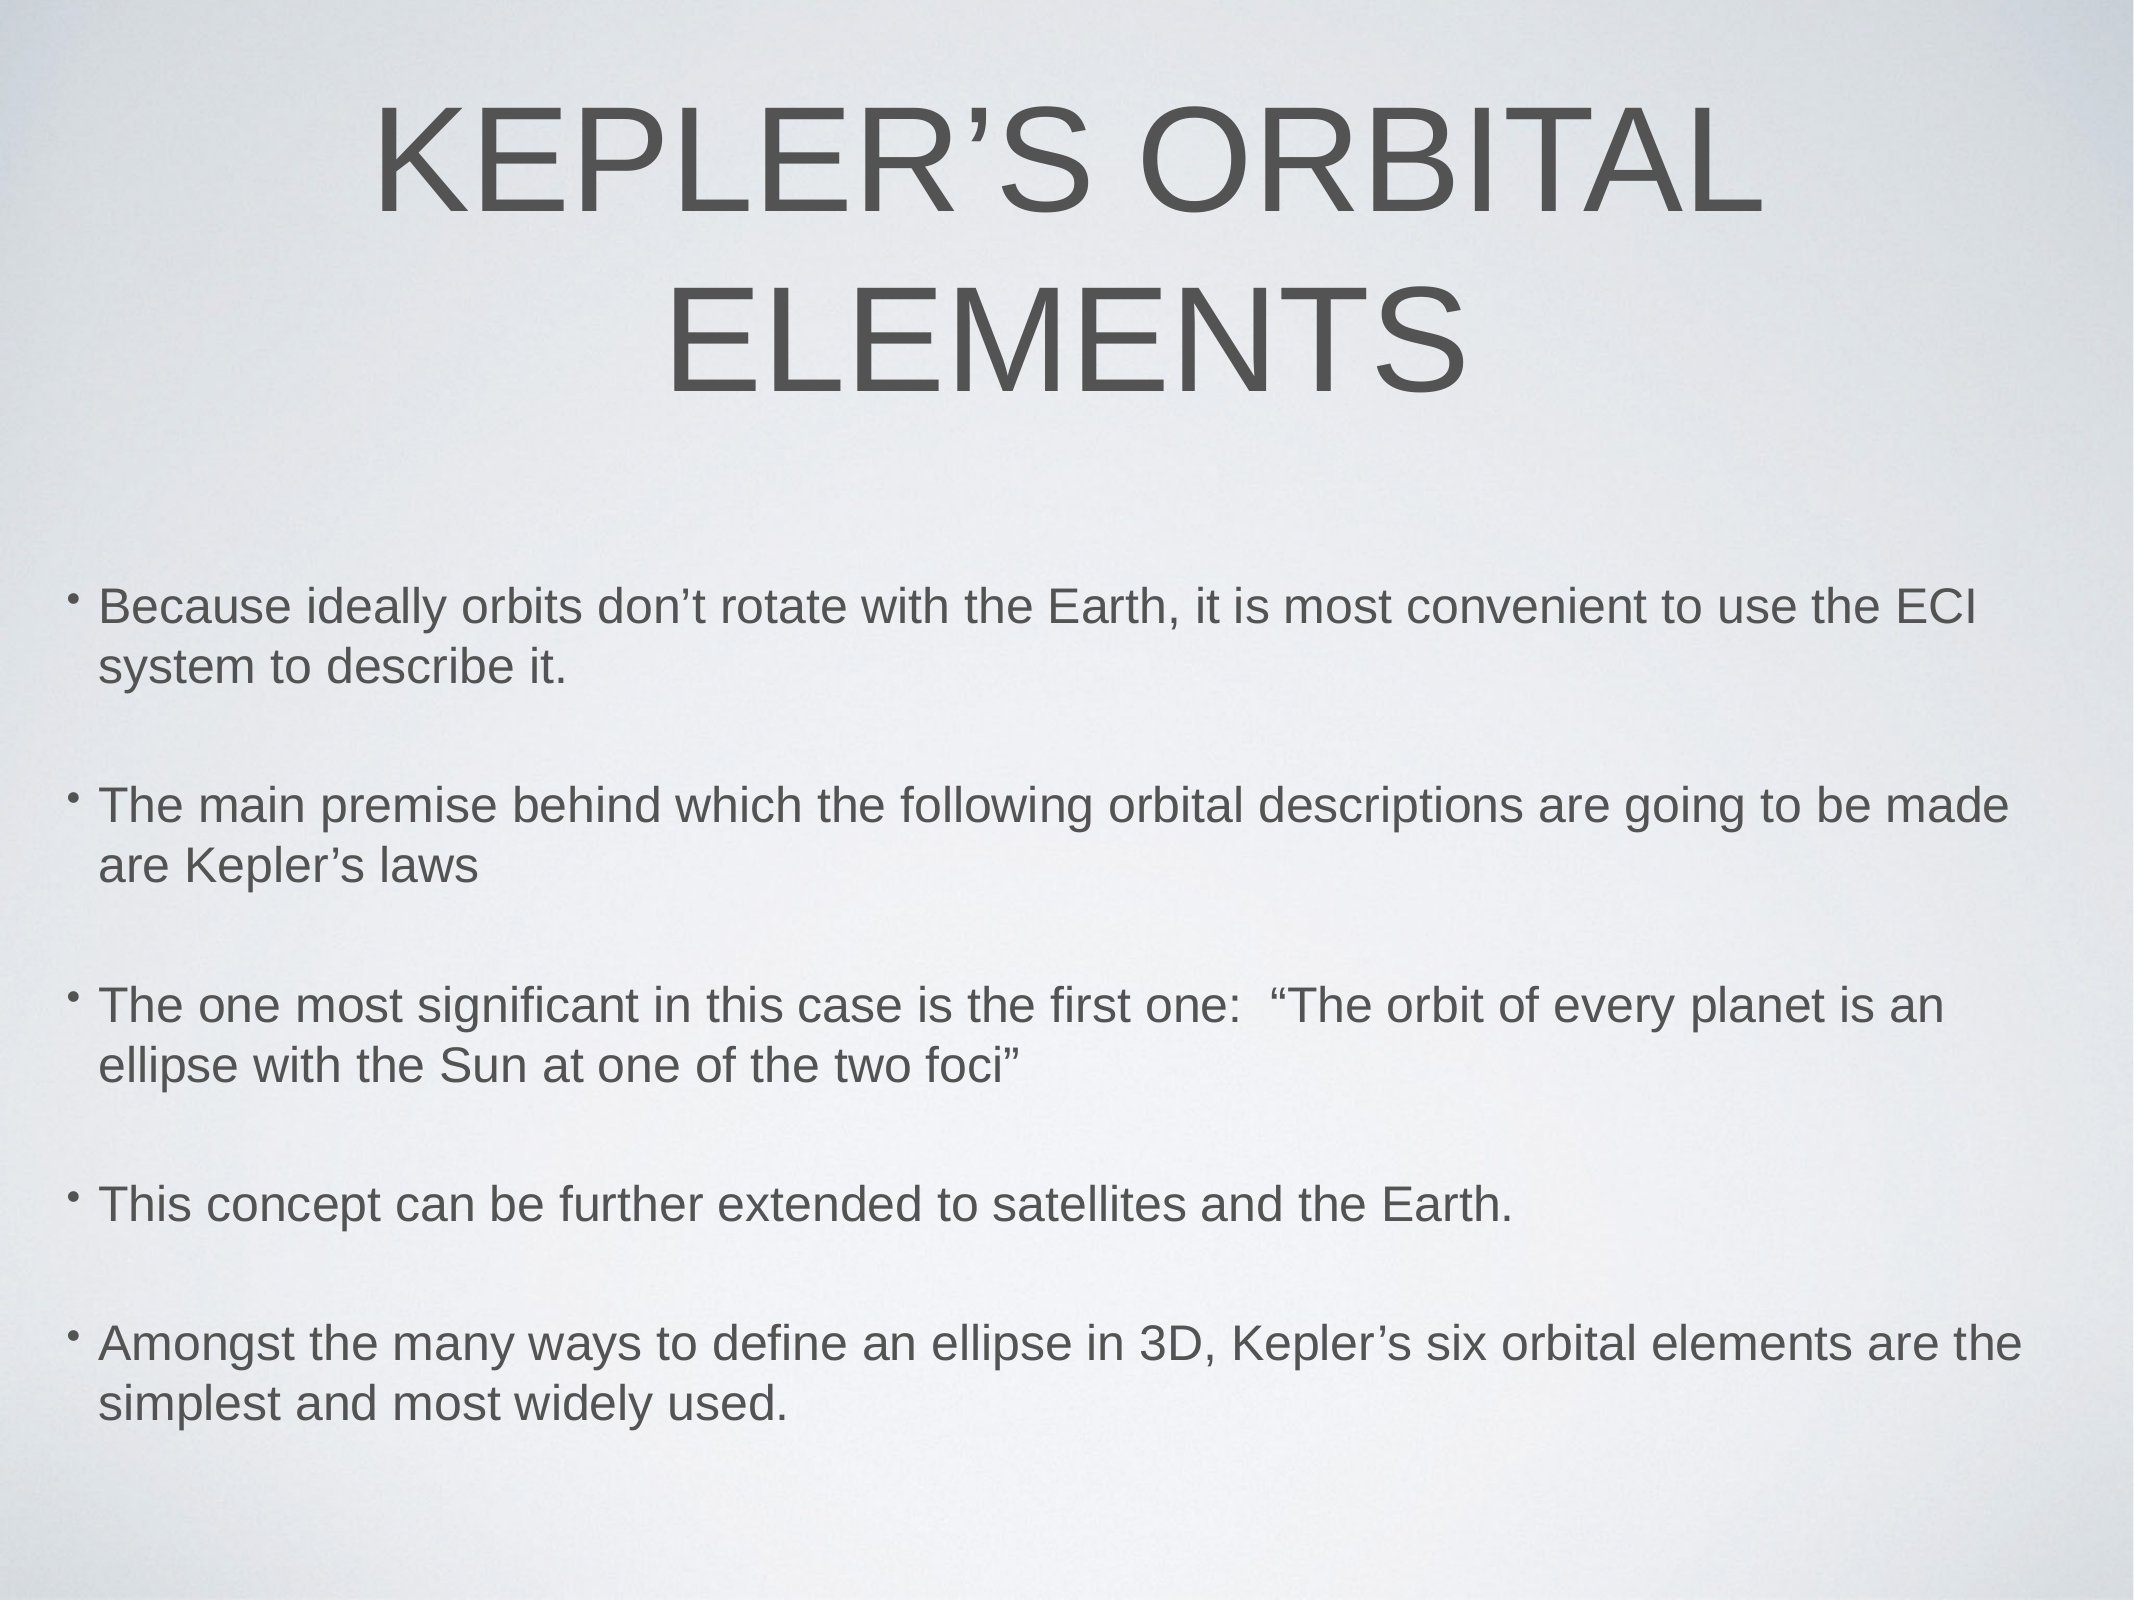

# KEPLer’s ORBITAL ELEMENTS
Because ideally orbits don’t rotate with the Earth, it is most convenient to use the ECI system to describe it.
The main premise behind which the following orbital descriptions are going to be made are Kepler’s laws
The one most significant in this case is the first one:  “The orbit of every planet is an ellipse with the Sun at one of the two foci”
This concept can be further extended to satellites and the Earth.
Amongst the many ways to define an ellipse in 3D, Kepler’s six orbital elements are the simplest and most widely used.